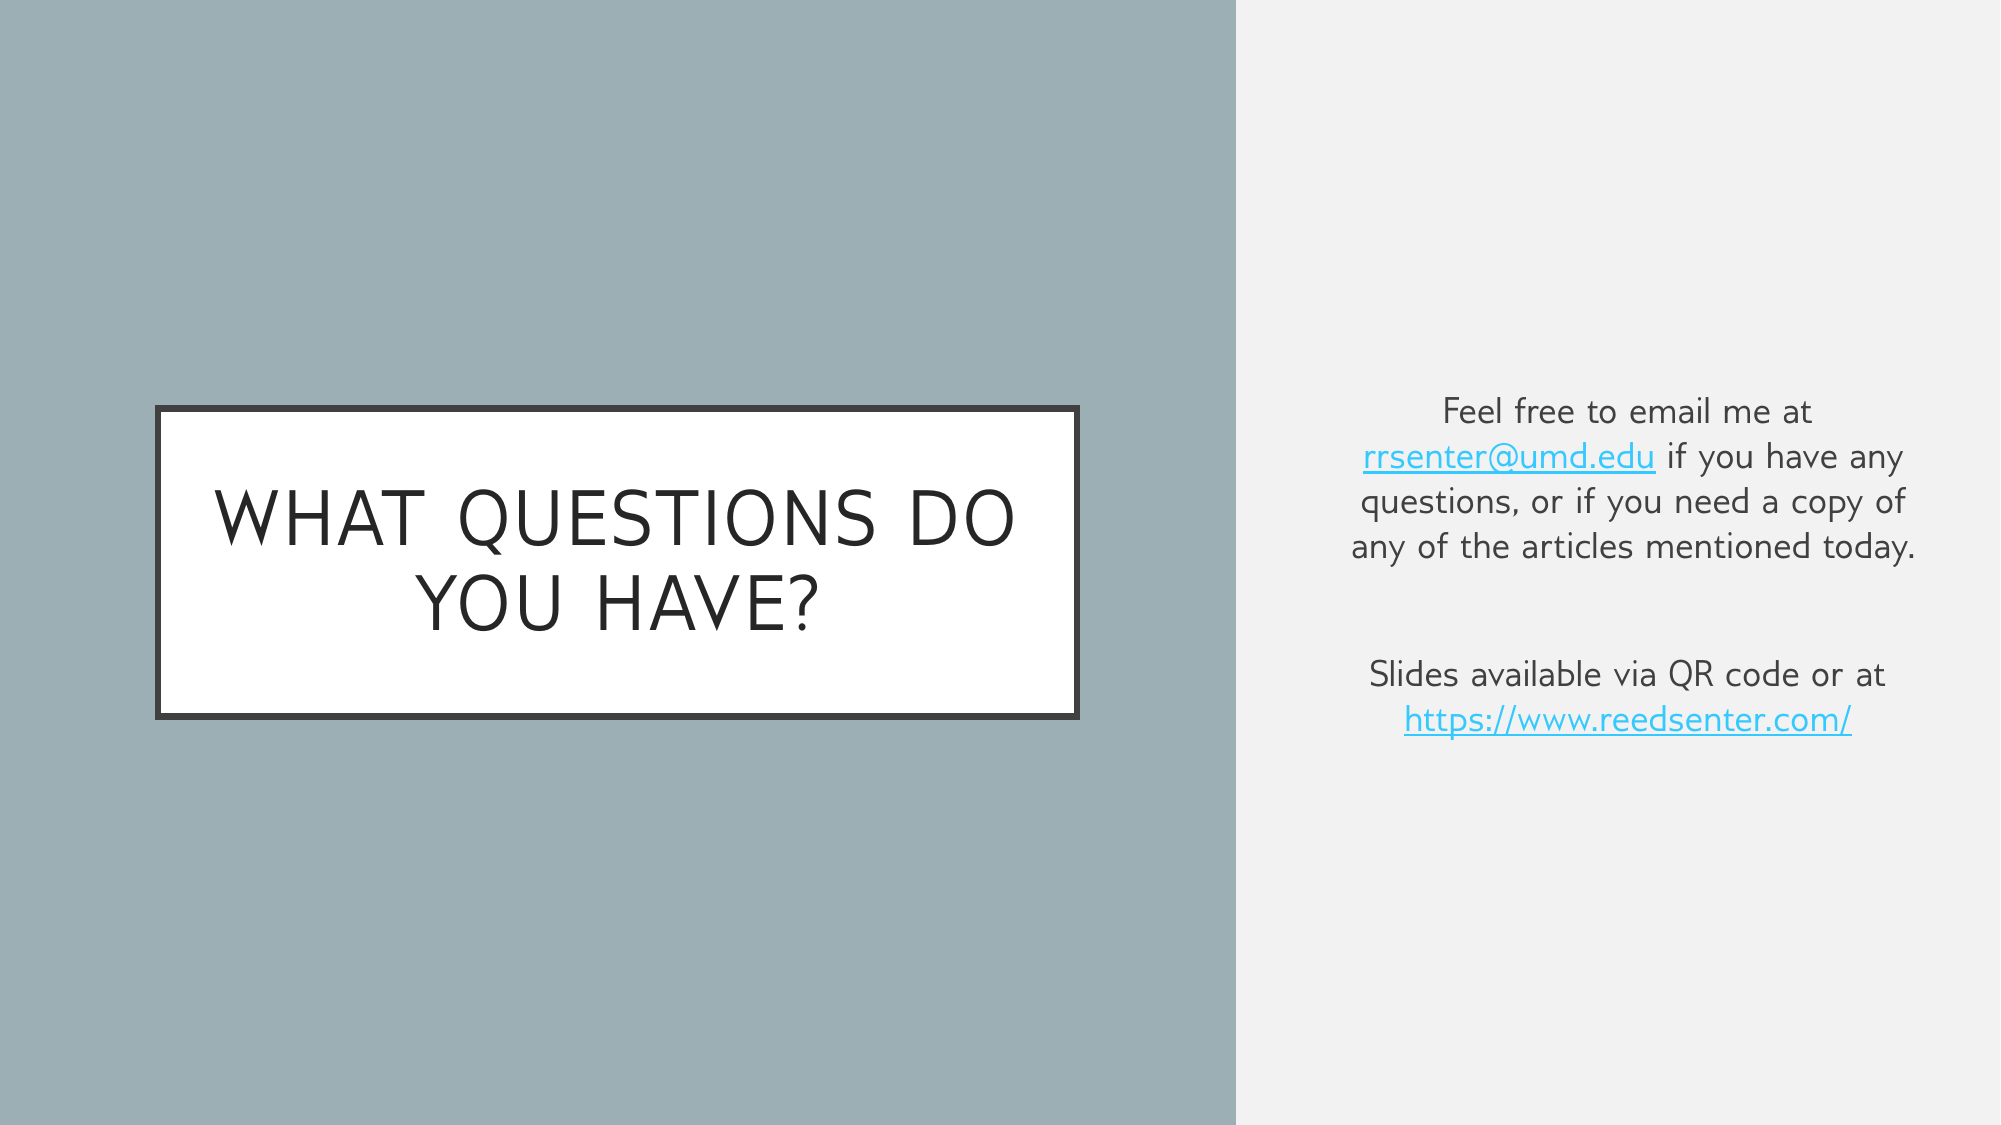

Feel free to email me at rrsenter@umd.edu if you have any questions, or if you need a copy of any of the articles mentioned today.

Slides available via QR code or at https://www.reedsenter.com/
# What questions do you have?